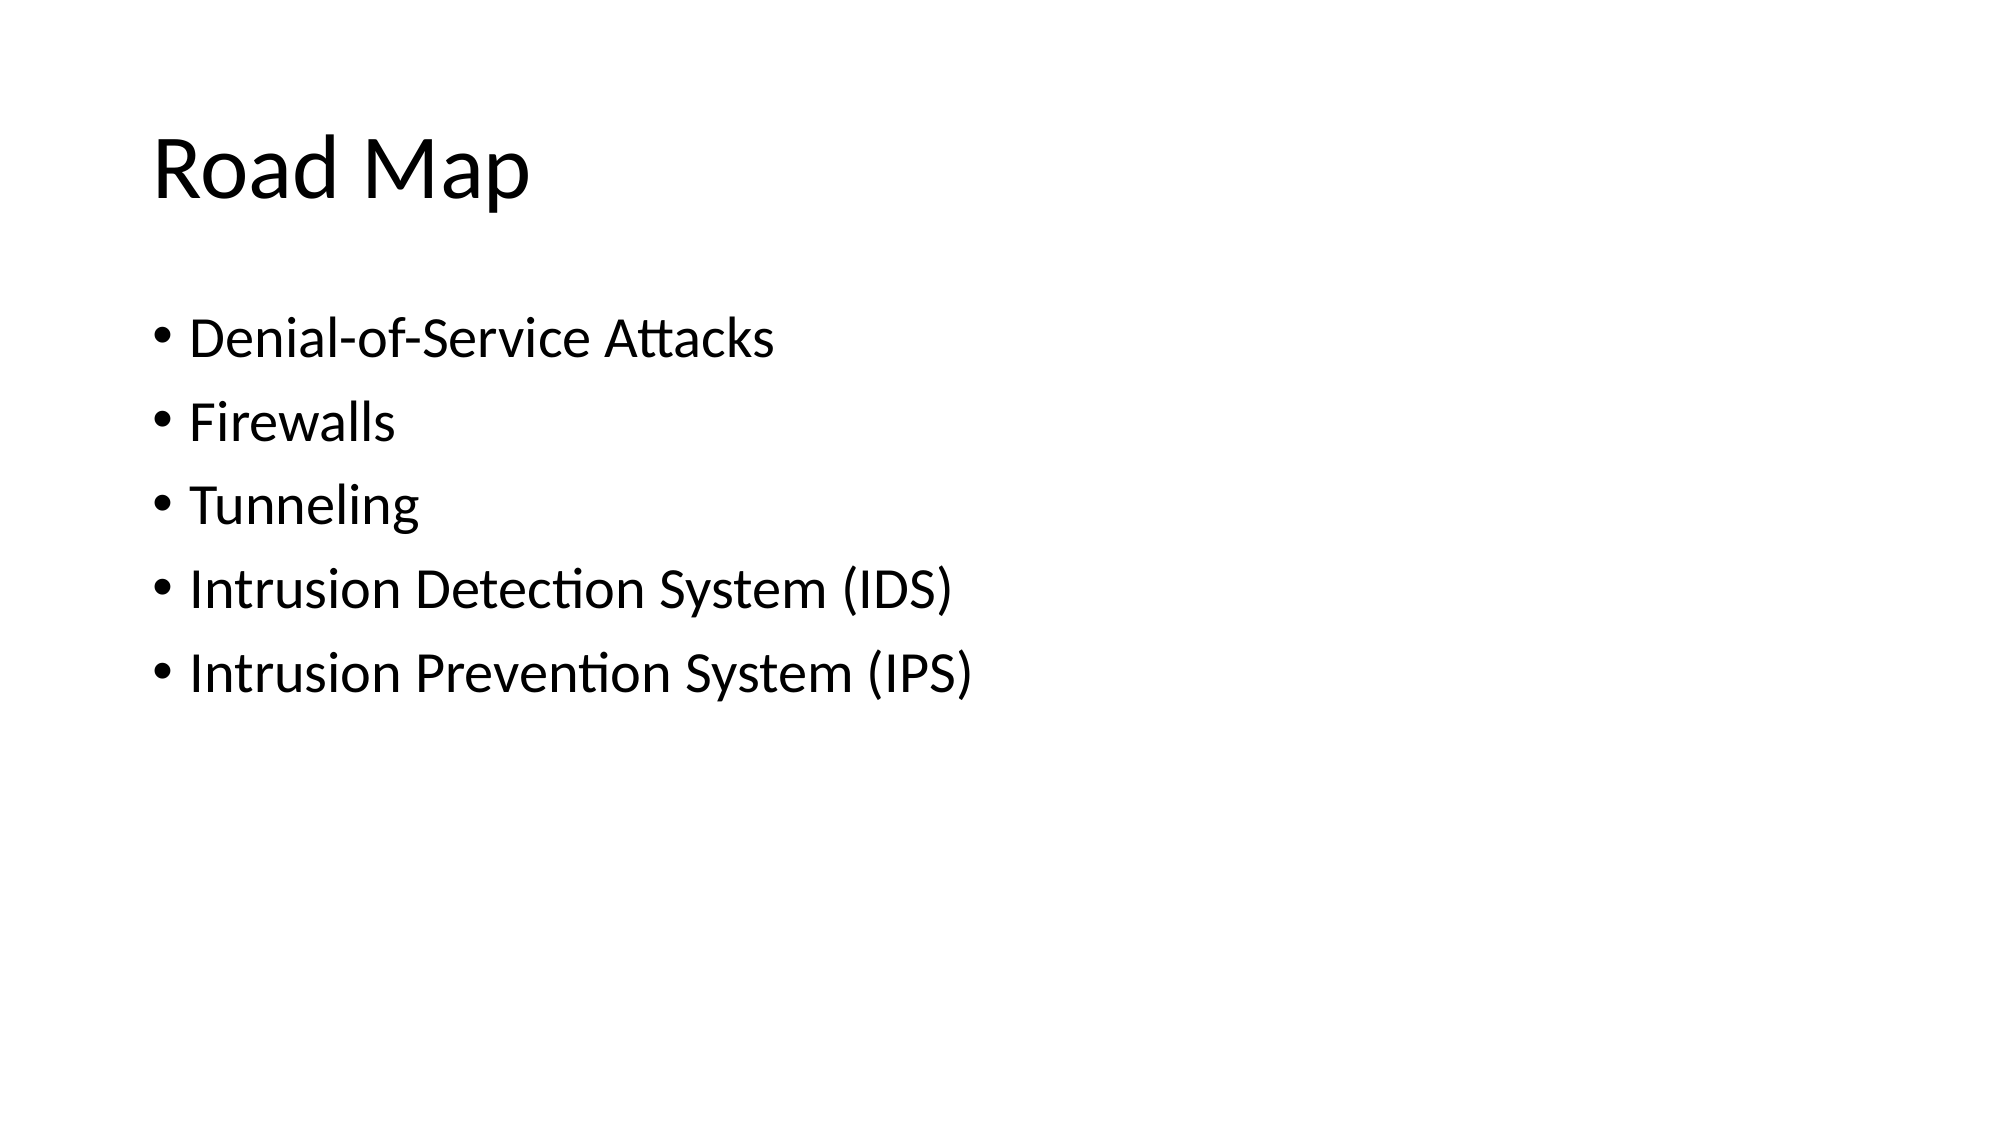

# Road Map
Denial-of-Service Attacks
Firewalls
Tunneling
Intrusion Detection System (IDS)
Intrusion Prevention System (IPS)